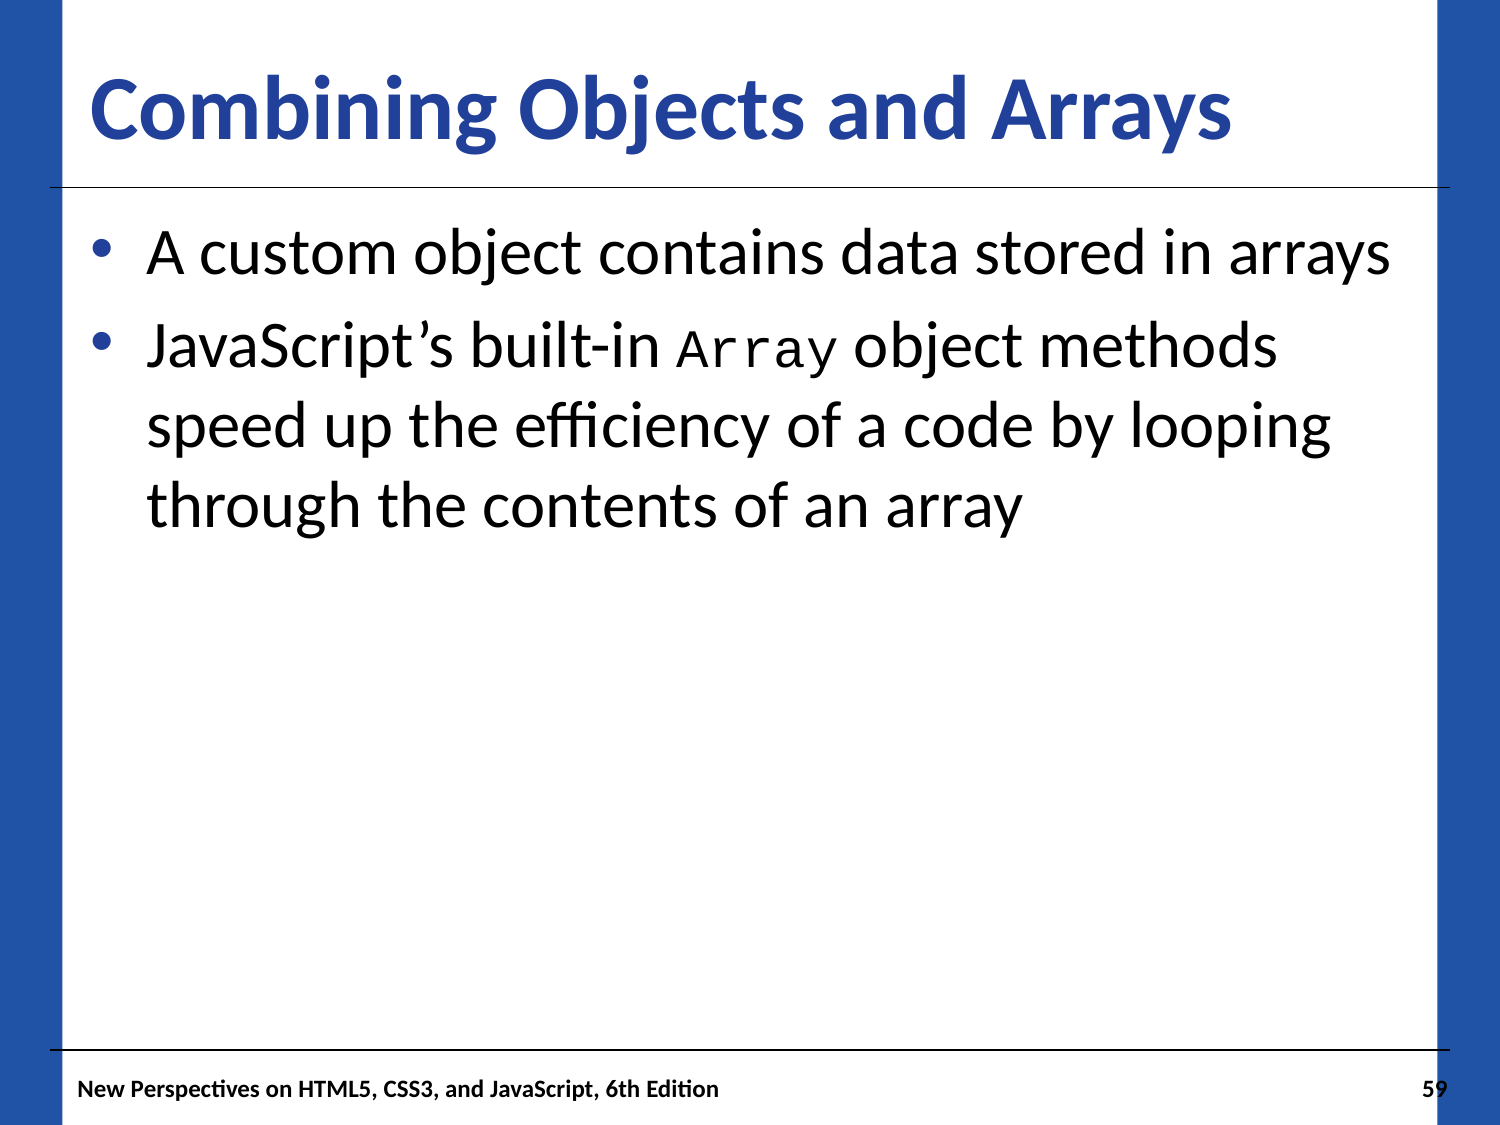

# Combining Objects and Arrays
A custom object contains data stored in arrays
JavaScript’s built-in Array object methods speed up the efficiency of a code by looping through the contents of an array
New Perspectives on HTML5, CSS3, and JavaScript, 6th Edition
59